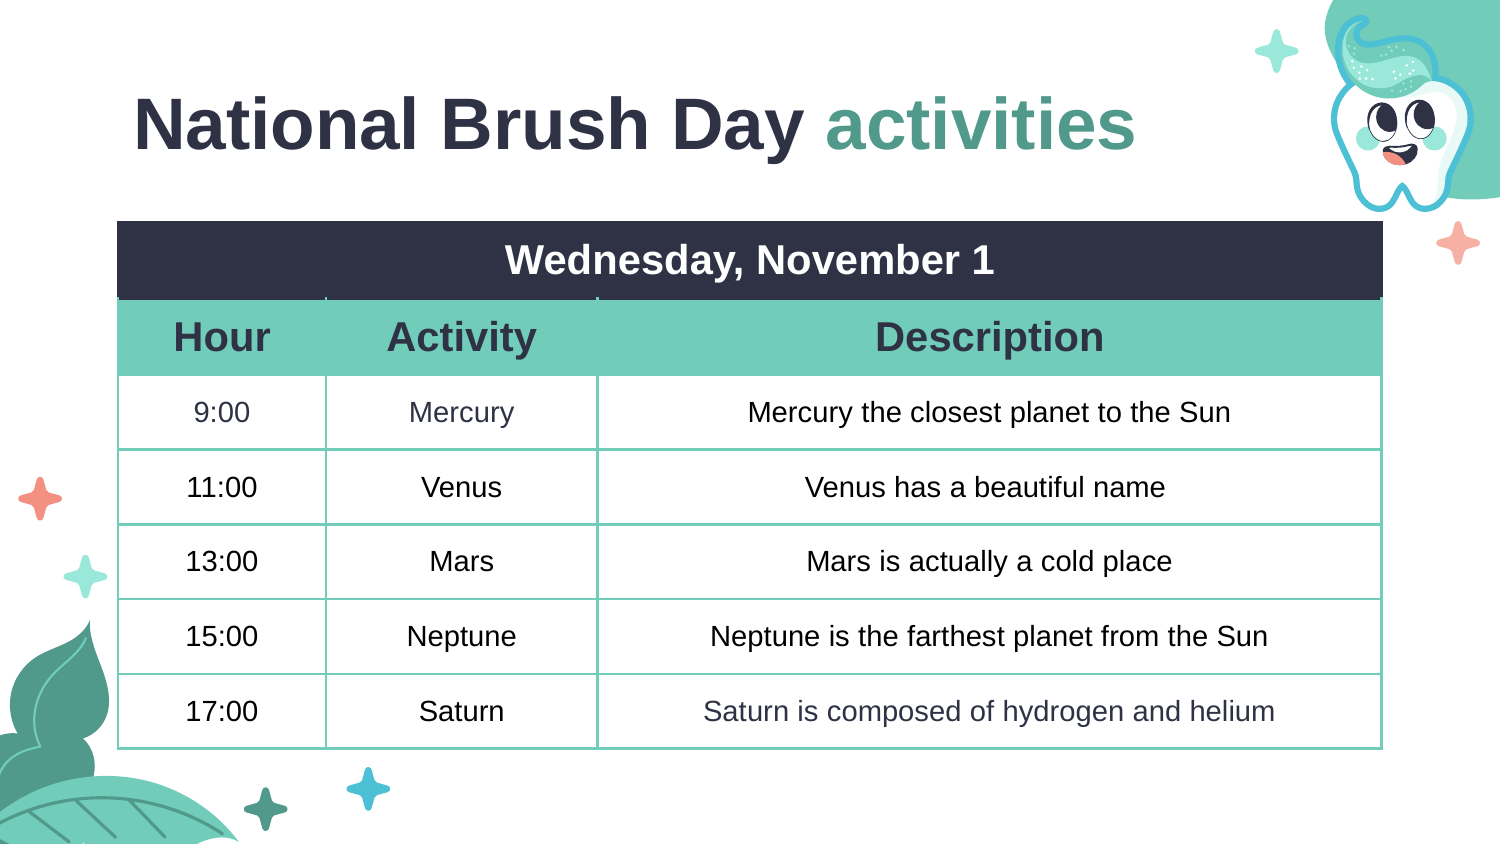

# National Brush Day activities
| Wednesday, November 1 |  |  |  |
| --- | --- | --- | --- |
| Hour | Activity | Description |  |
| 9:00 | Mercury | Mercury the closest planet to the Sun |  |
| 11:00 | Venus | Venus has a beautiful name |  |
| 13:00 | Mars | Mars is actually a cold place |  |
| 15:00 | Neptune | Neptune is the farthest planet from the Sun |  |
| 17:00 | Saturn | Saturn is composed of hydrogen and helium |  |